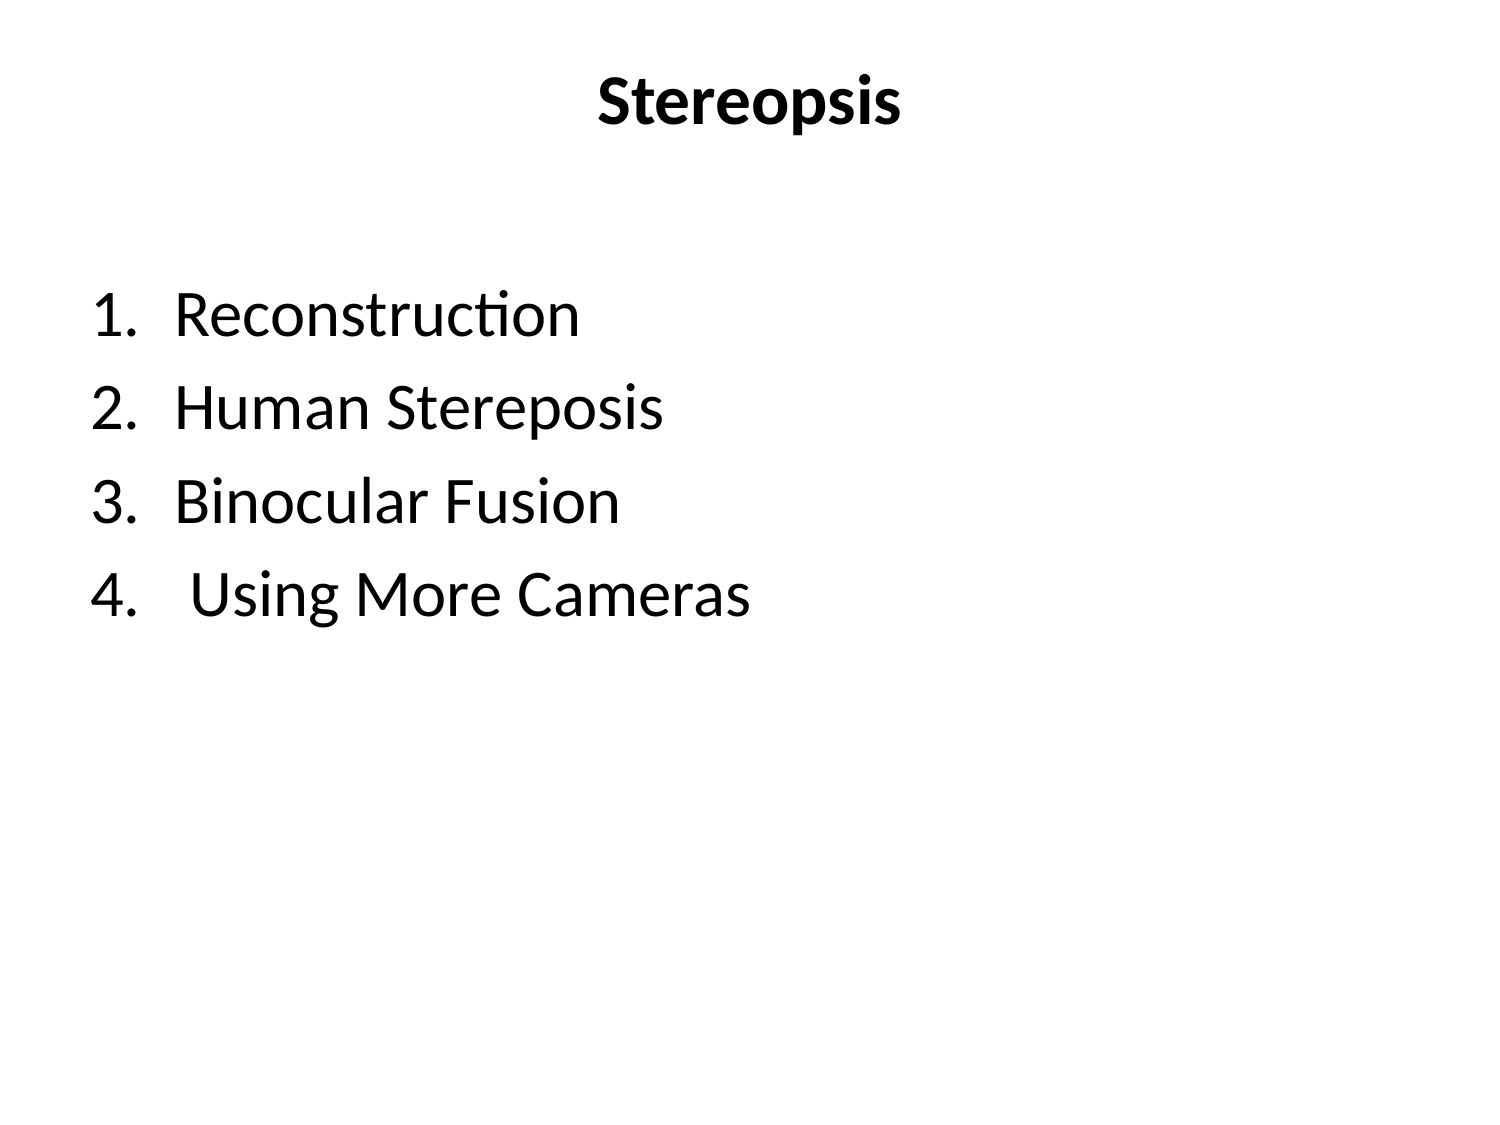

# Stereopsis
Reconstruction
Human Stereposis
Binocular Fusion
 Using More Cameras